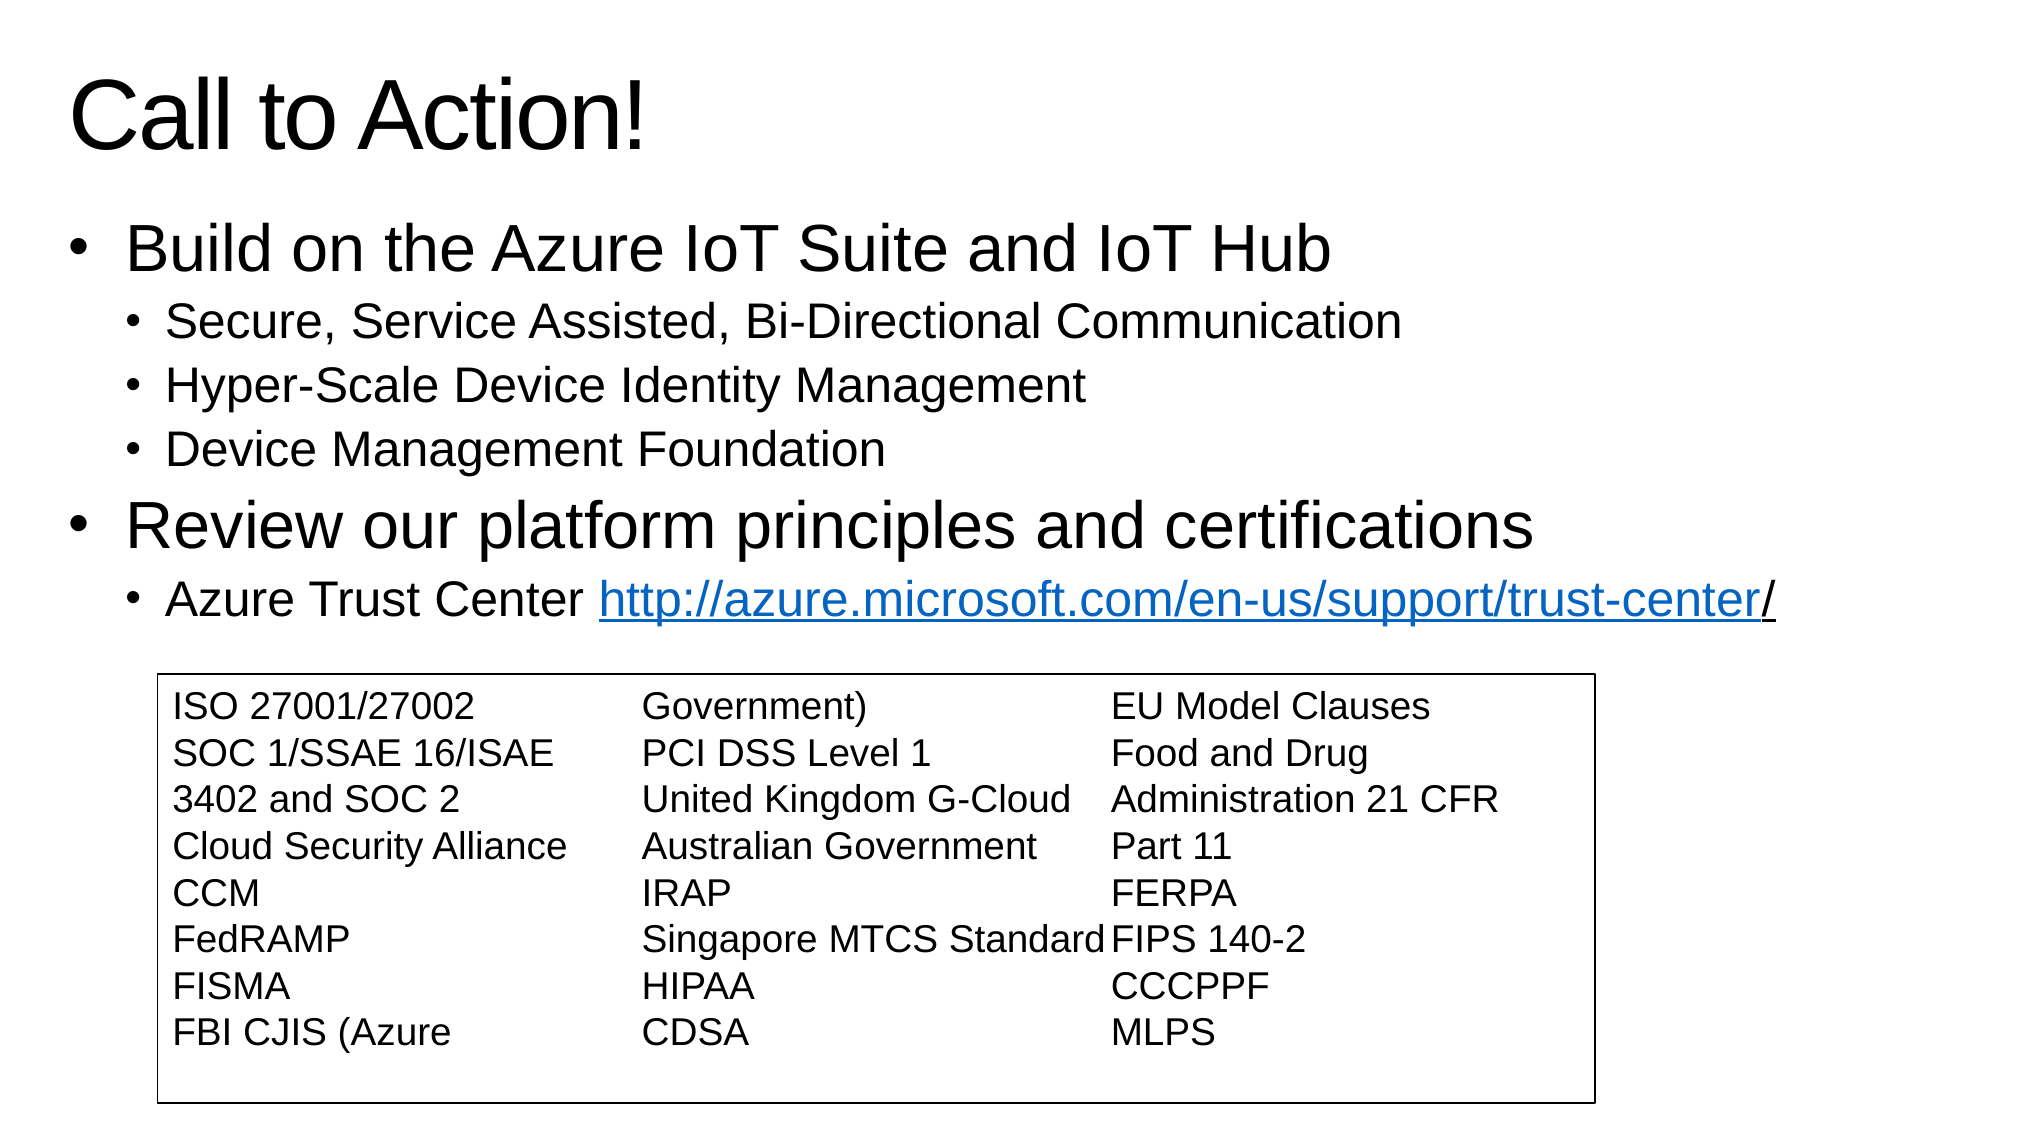

# Call to Action!
Build on the Azure IoT Suite and IoT Hub
Secure, Service Assisted, Bi-Directional Communication
Hyper-Scale Device Identity Management
Device Management Foundation
Review our platform principles and certifications
Azure Trust Center http://azure.microsoft.com/en-us/support/trust-center/

ISO 27001/27002
SOC 1/SSAE 16/ISAE 3402 and SOC 2
Cloud Security Alliance CCM
FedRAMP
FISMA
FBI CJIS (Azure Government)
PCI DSS Level 1
United Kingdom G-Cloud
Australian Government IRAP
Singapore MTCS Standard
HIPAA
CDSA
EU Model Clauses
Food and Drug Administration 21 CFR Part 11
FERPA
FIPS 140-2
CCCPPF
MLPS